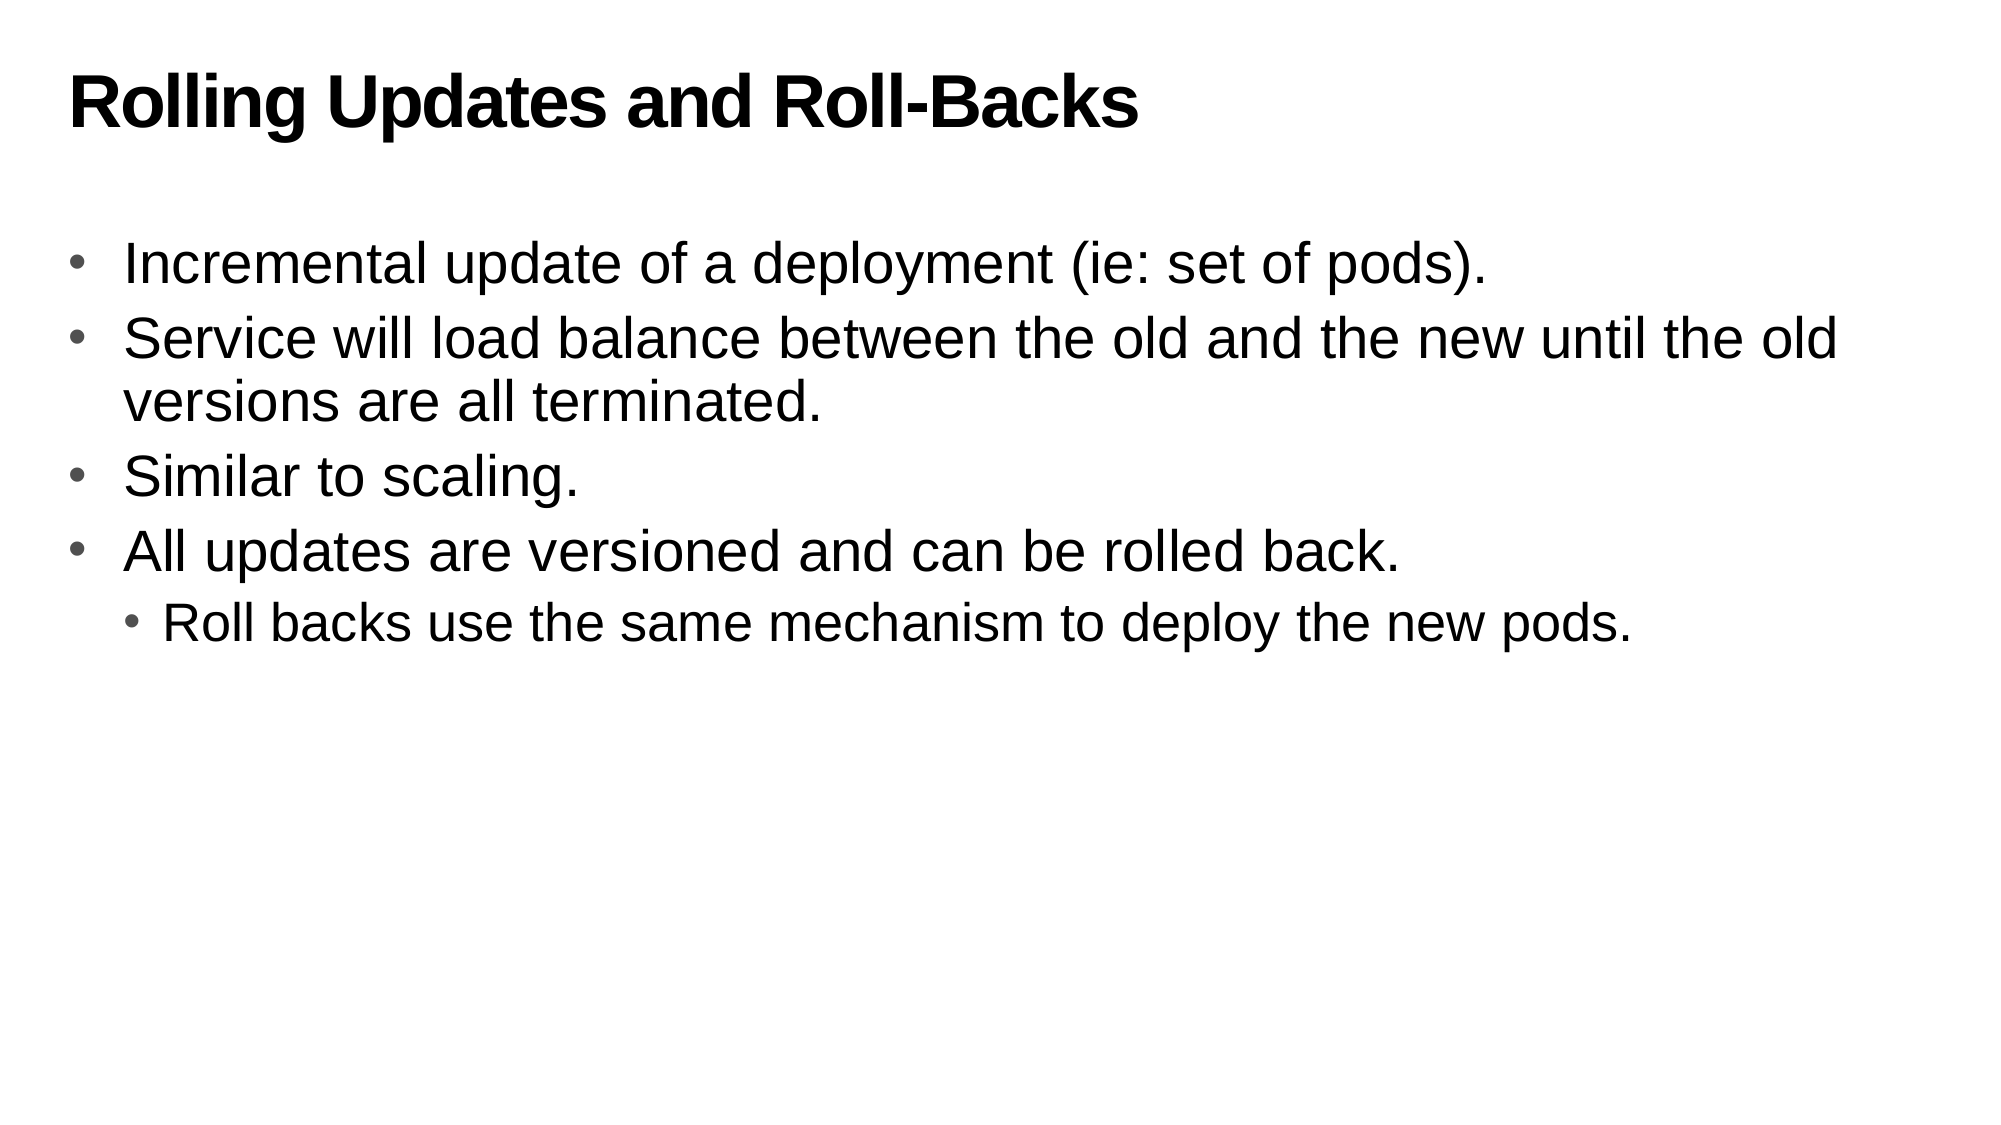

# Rolling Updates and Roll-Backs
Incremental update of a deployment (ie: set of pods).
Service will load balance between the old and the new until the old versions are all terminated.
Similar to scaling.
All updates are versioned and can be rolled back.
Roll backs use the same mechanism to deploy the new pods.